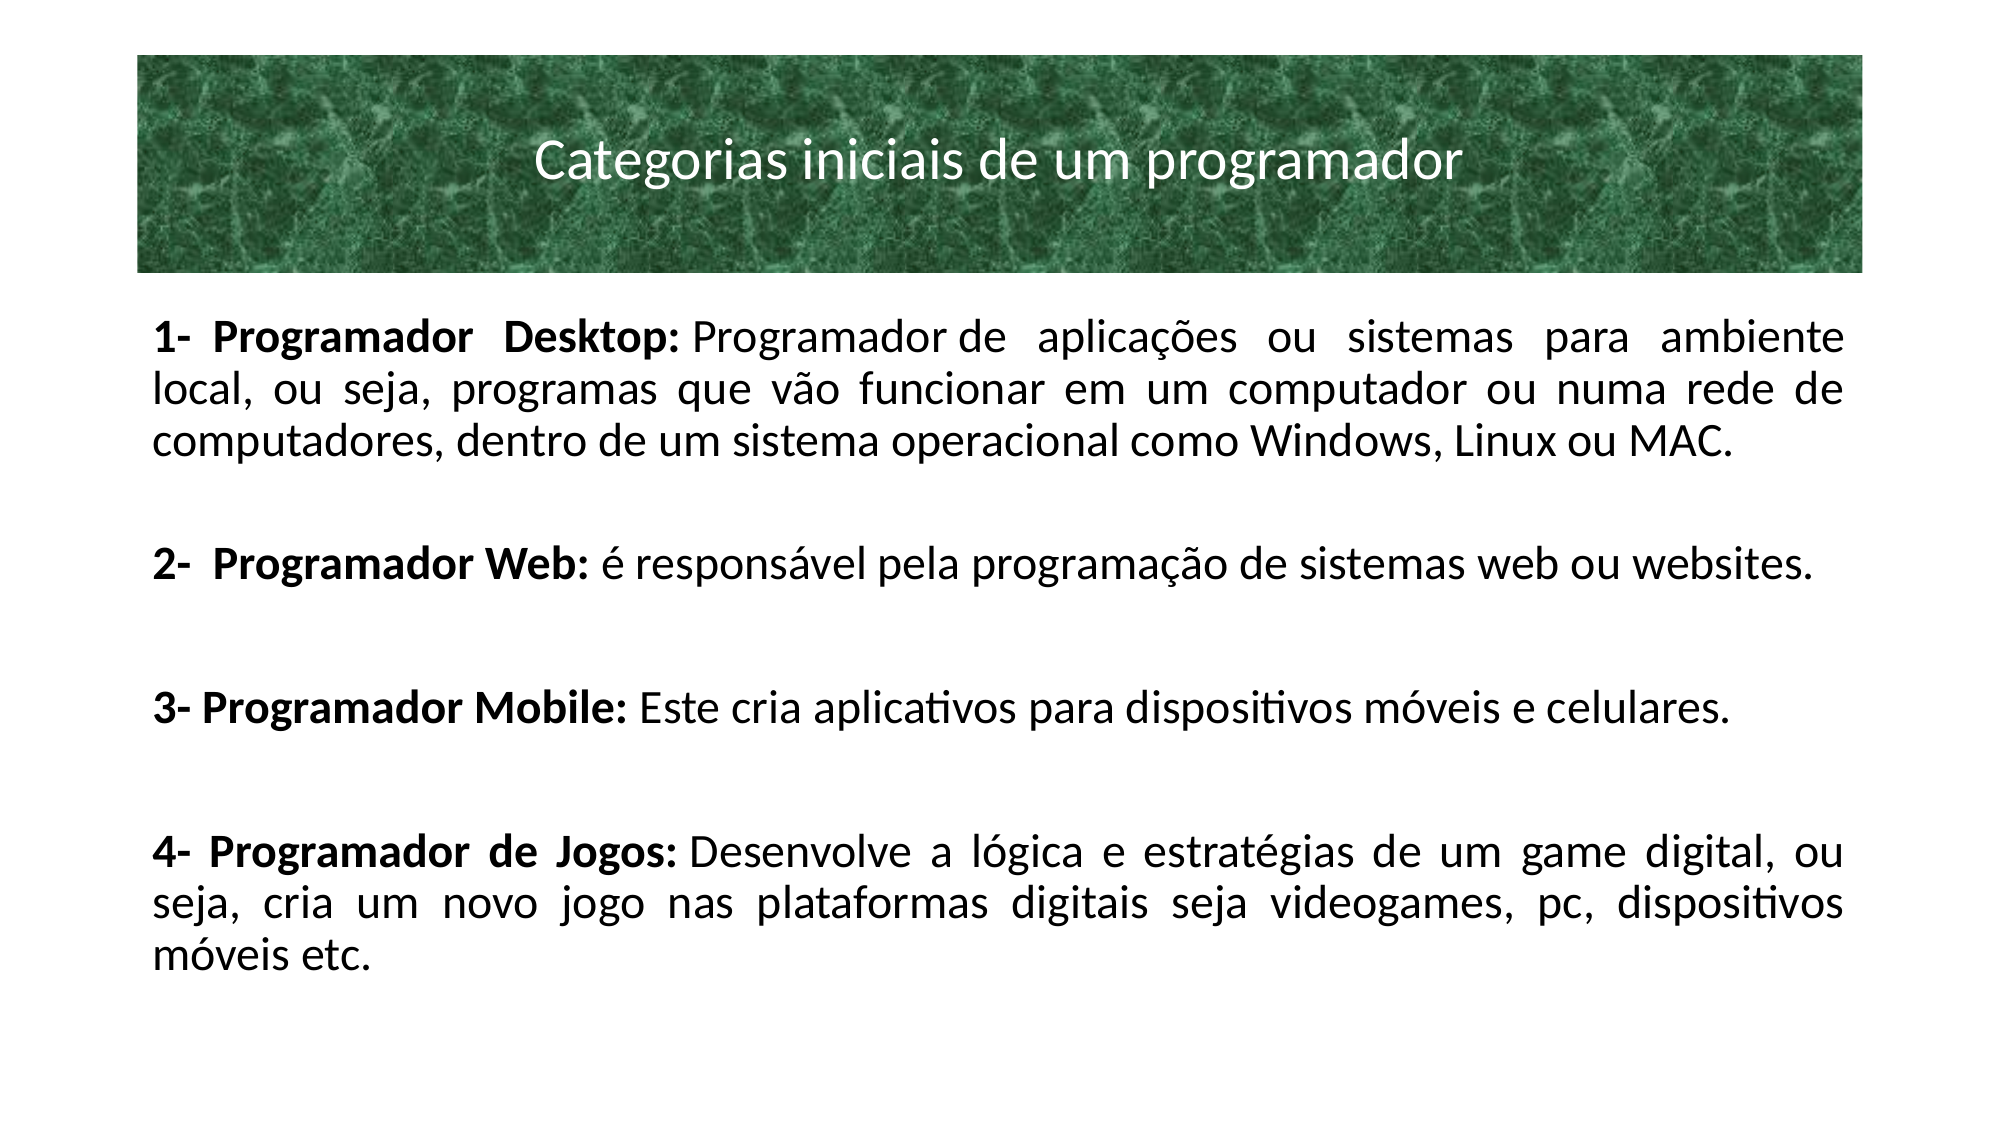

# Categorias iniciais de um programador
1-  Programador Desktop: Programador de aplicações ou sistemas para ambiente local, ou seja, programas que vão funcionar em um computador ou numa rede de computadores, dentro de um sistema operacional como Windows, Linux ou MAC.
2-  Programador Web: é responsável pela programação de sistemas web ou websites.

3- Programador Mobile: Este cria aplicativos para dispositivos móveis e celulares.

4- Programador de Jogos: Desenvolve a lógica e estratégias de um game digital, ou seja, cria um novo jogo nas plataformas digitais seja videogames, pc, dispositivos móveis etc.